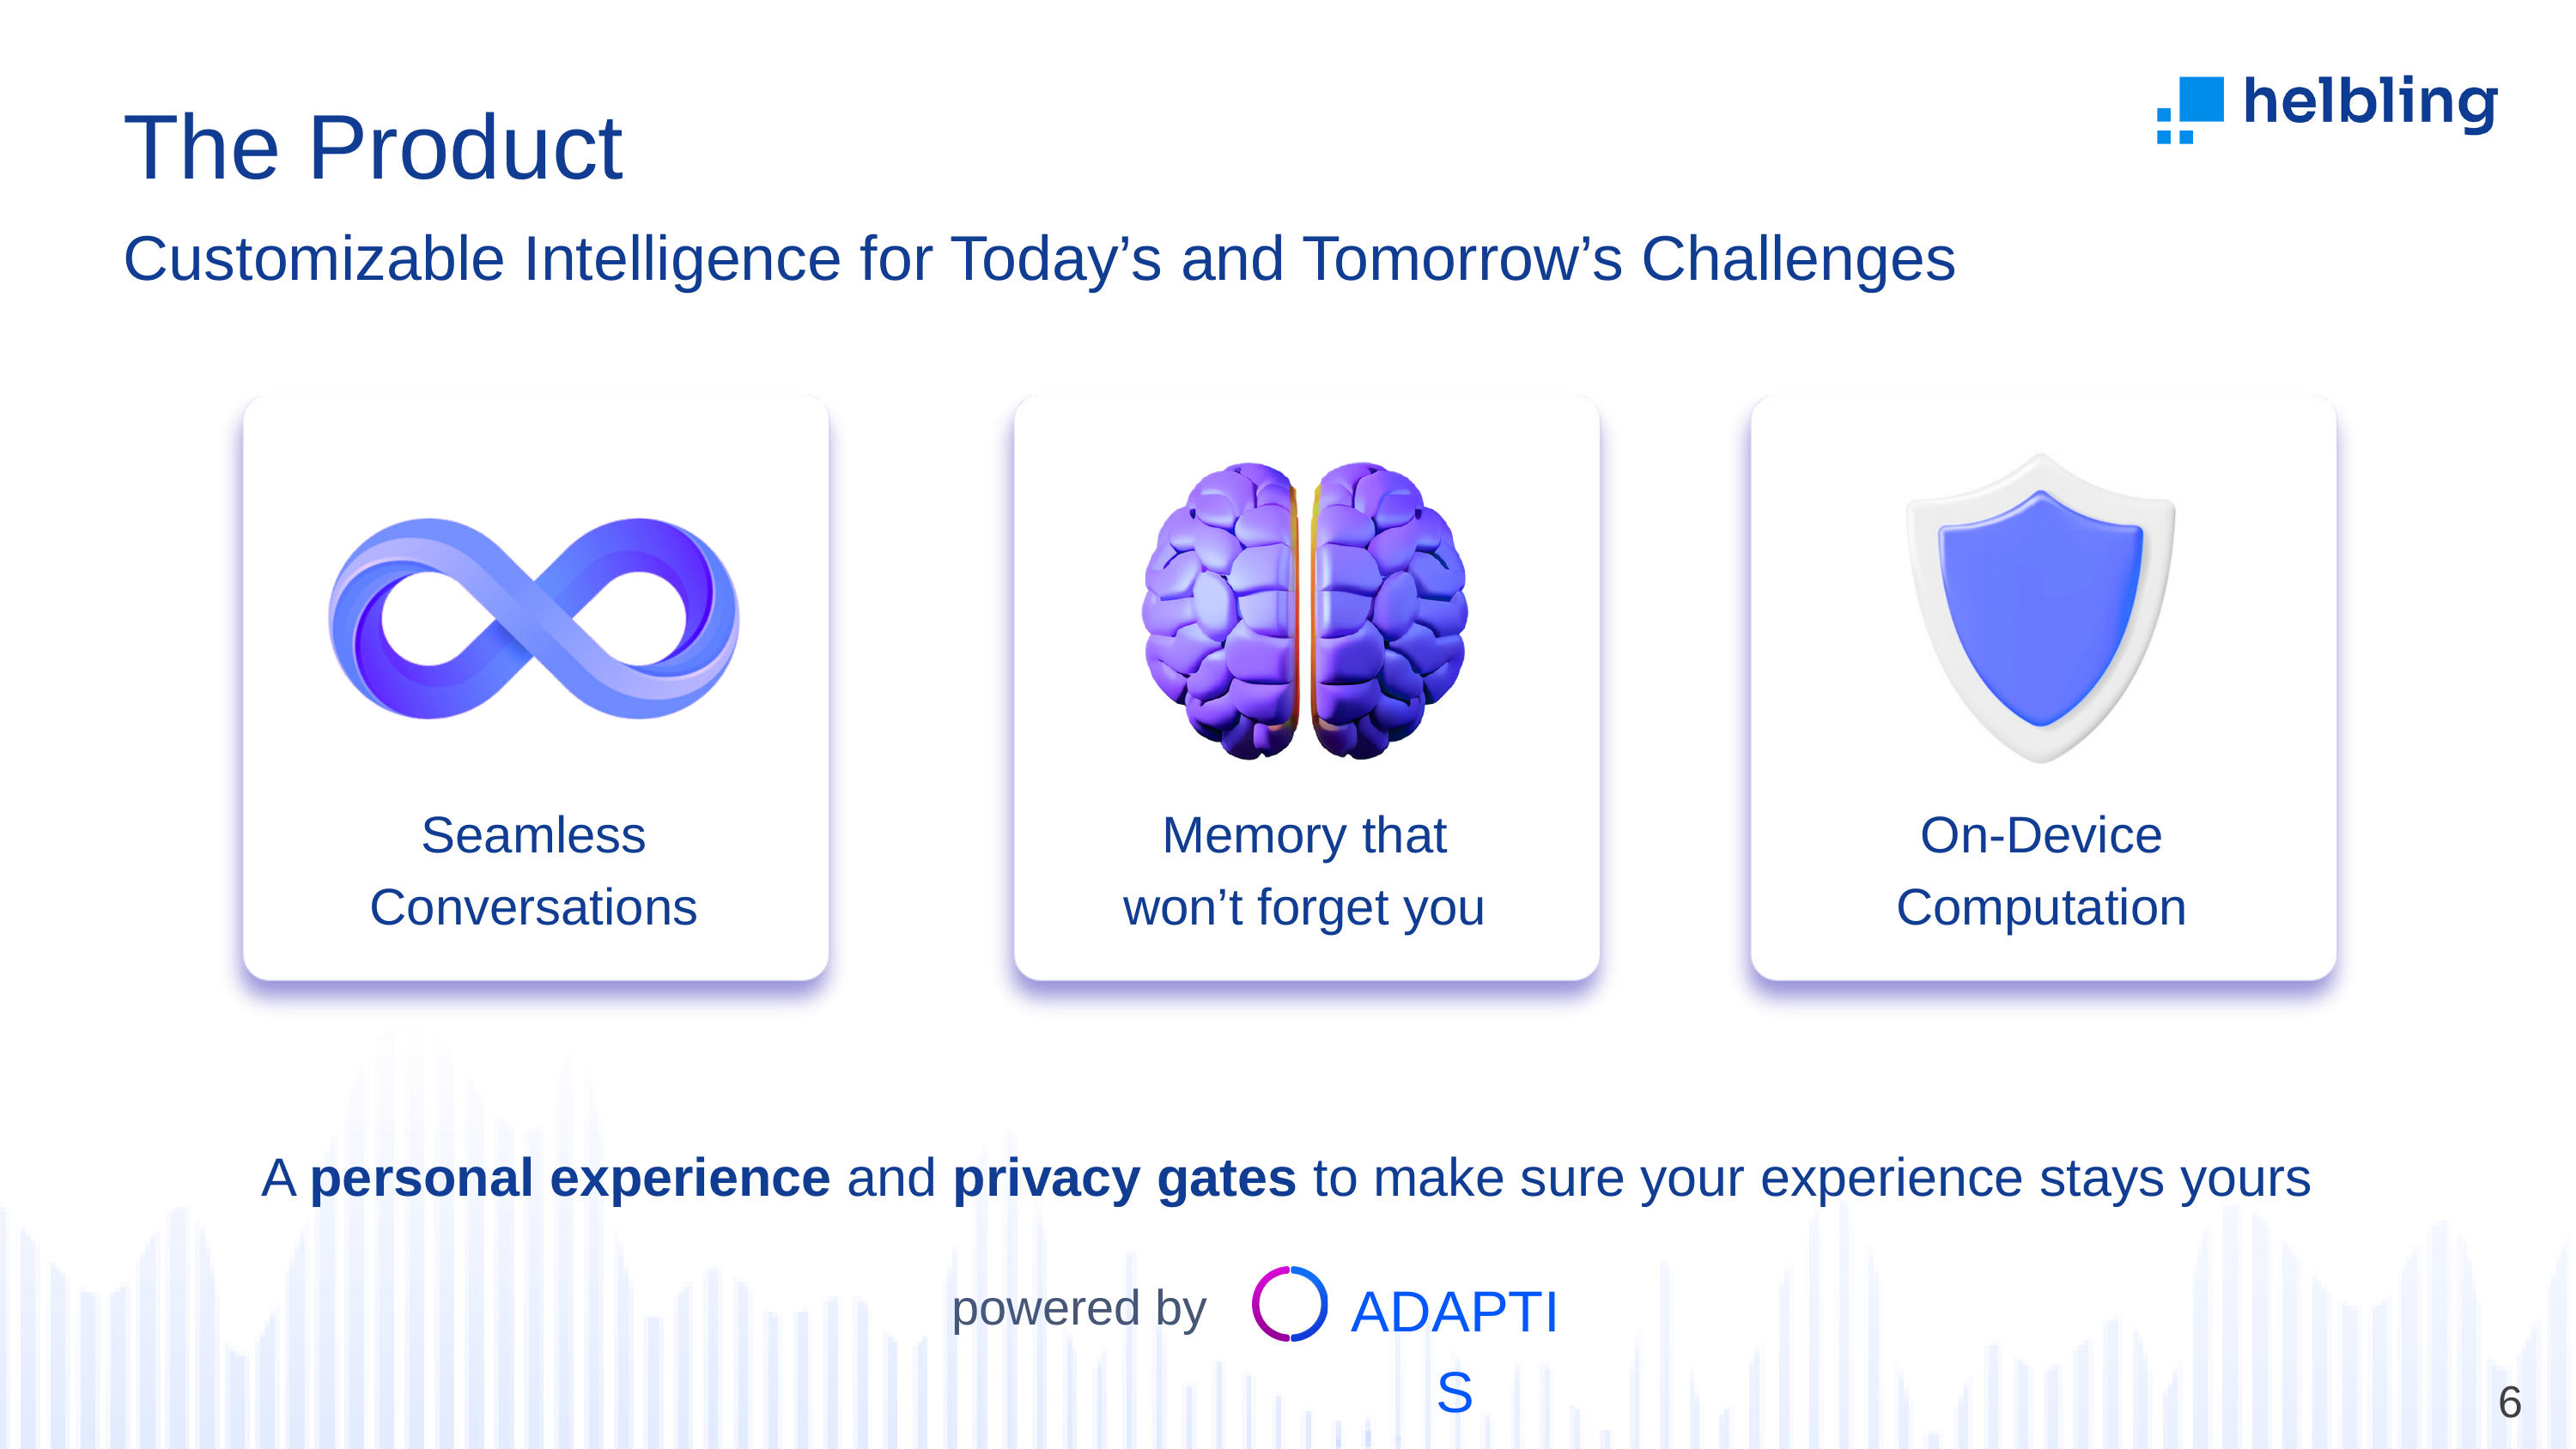

The Product

Customizable Intelligence for Today’s and Tomorrow’s Challenges

Seamless Conversations
Memory that
won’t forget you
On-Device
Computation

A personal experience and privacy gates to make sure your experience stays yours
powered by

ADAPTIS
6